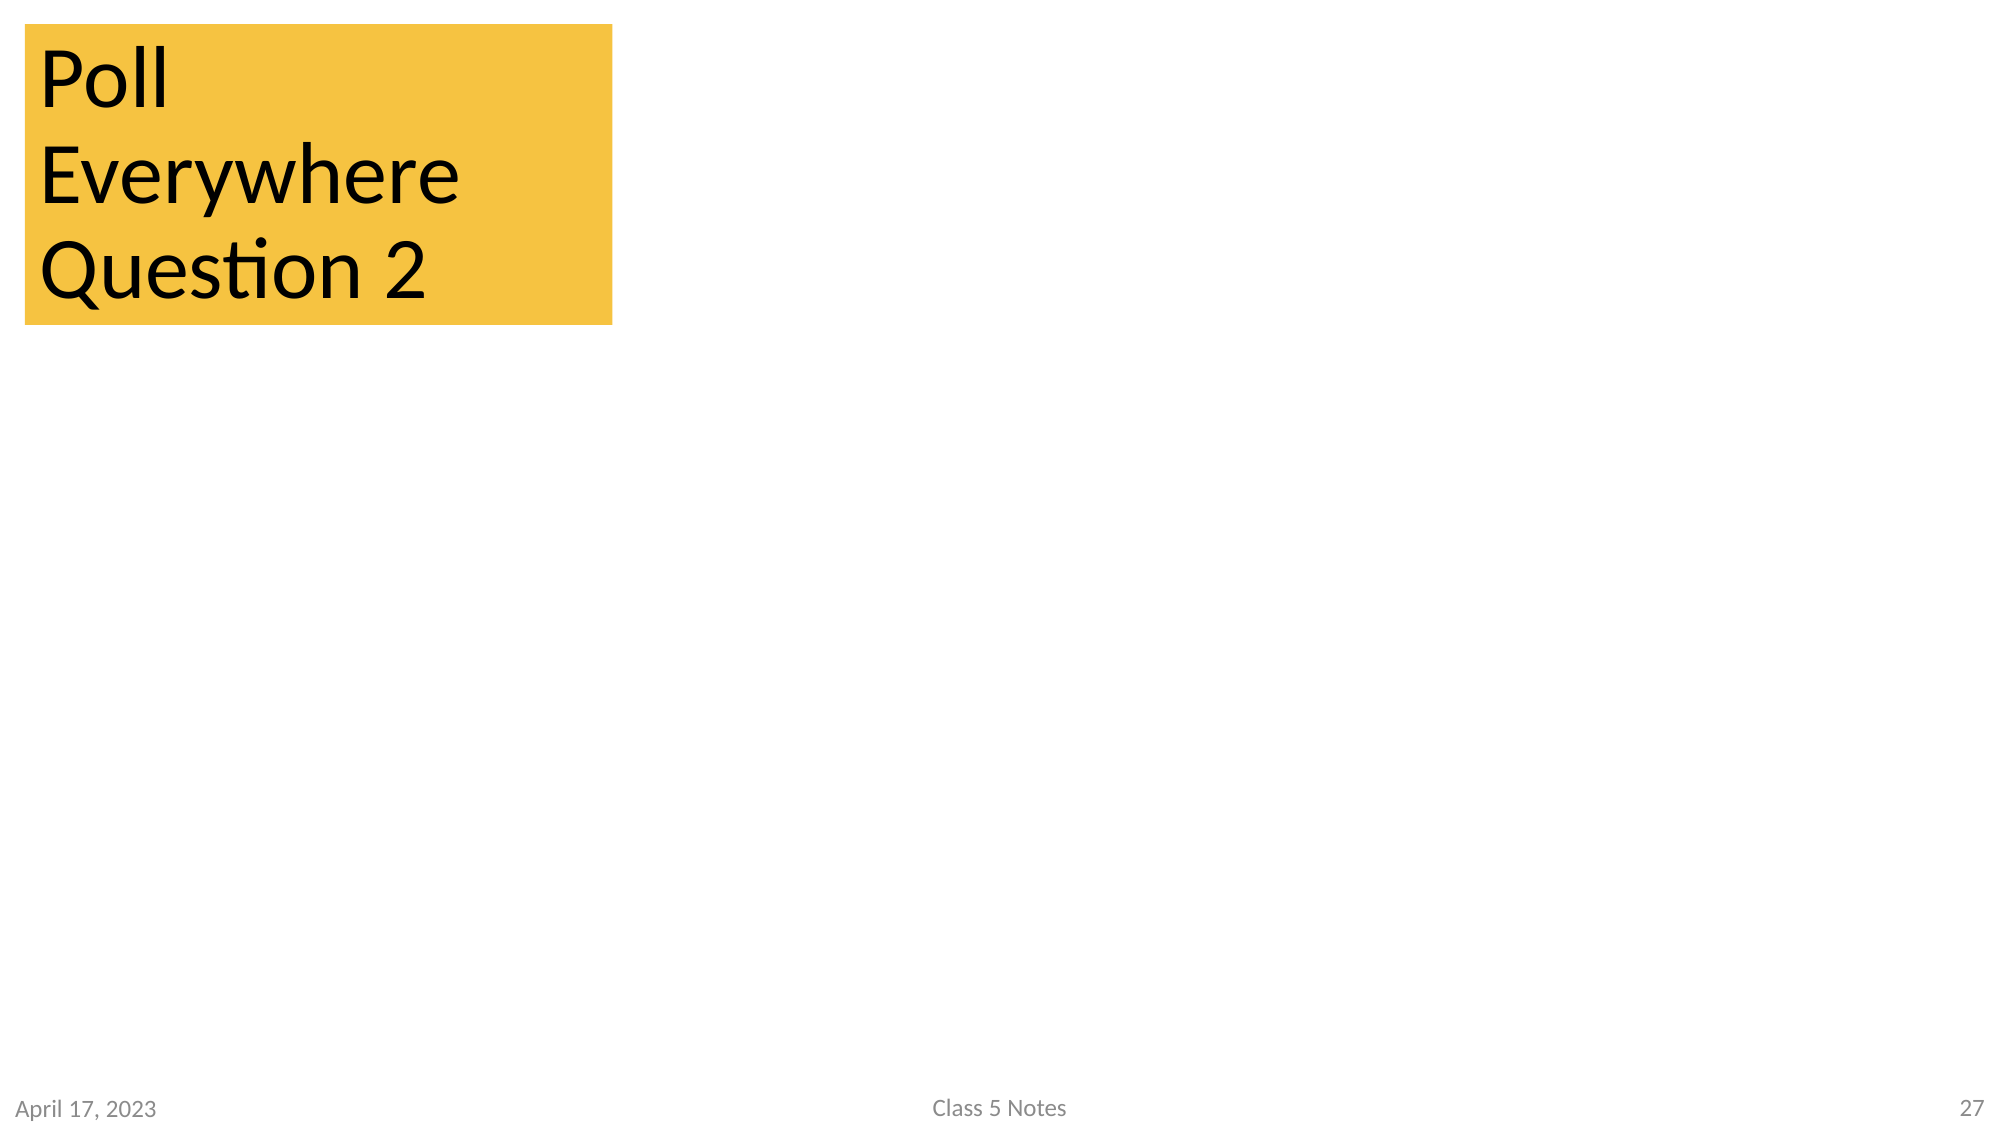

# Poll Everywhere Question 2
27
Class 5 Notes
April 17, 2023